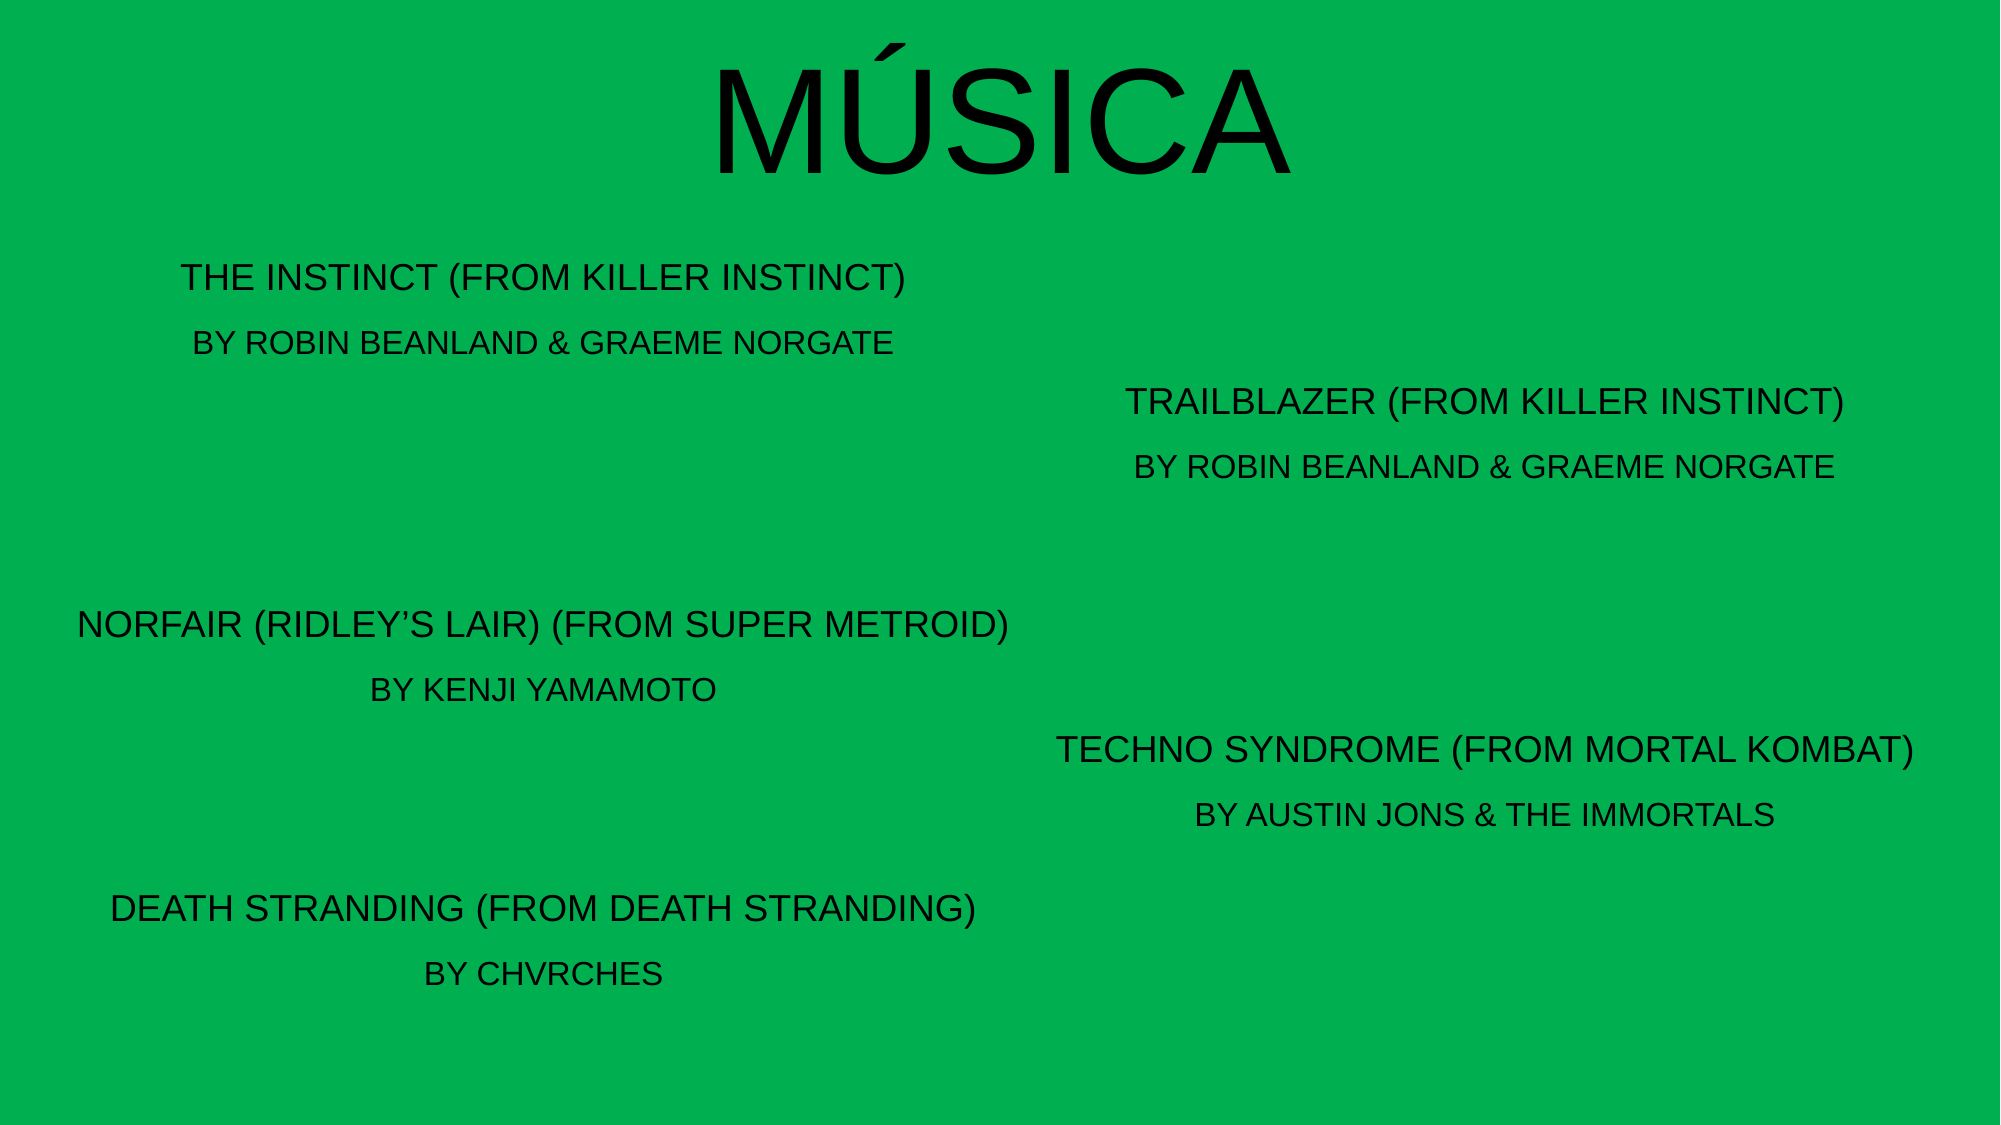

MÚSICA
THE INSTINCT (FROM KILLER INSTINCT)
BY ROBIN BEANLAND & GRAEME NORGATE
TRAILBLAZER (FROM KILLER INSTINCT)
BY ROBIN BEANLAND & GRAEME NORGATE
NORFAIR (RIDLEY’S LAIR) (FROM SUPER METROID)
BY KENJI YAMAMOTO
TECHNO SYNDROME (FROM MORTAL KOMBAT)
BY AUSTIN JONS & THE IMMORTALS
DEATH STRANDING (FROM DEATH STRANDING)
BY CHVRCHES